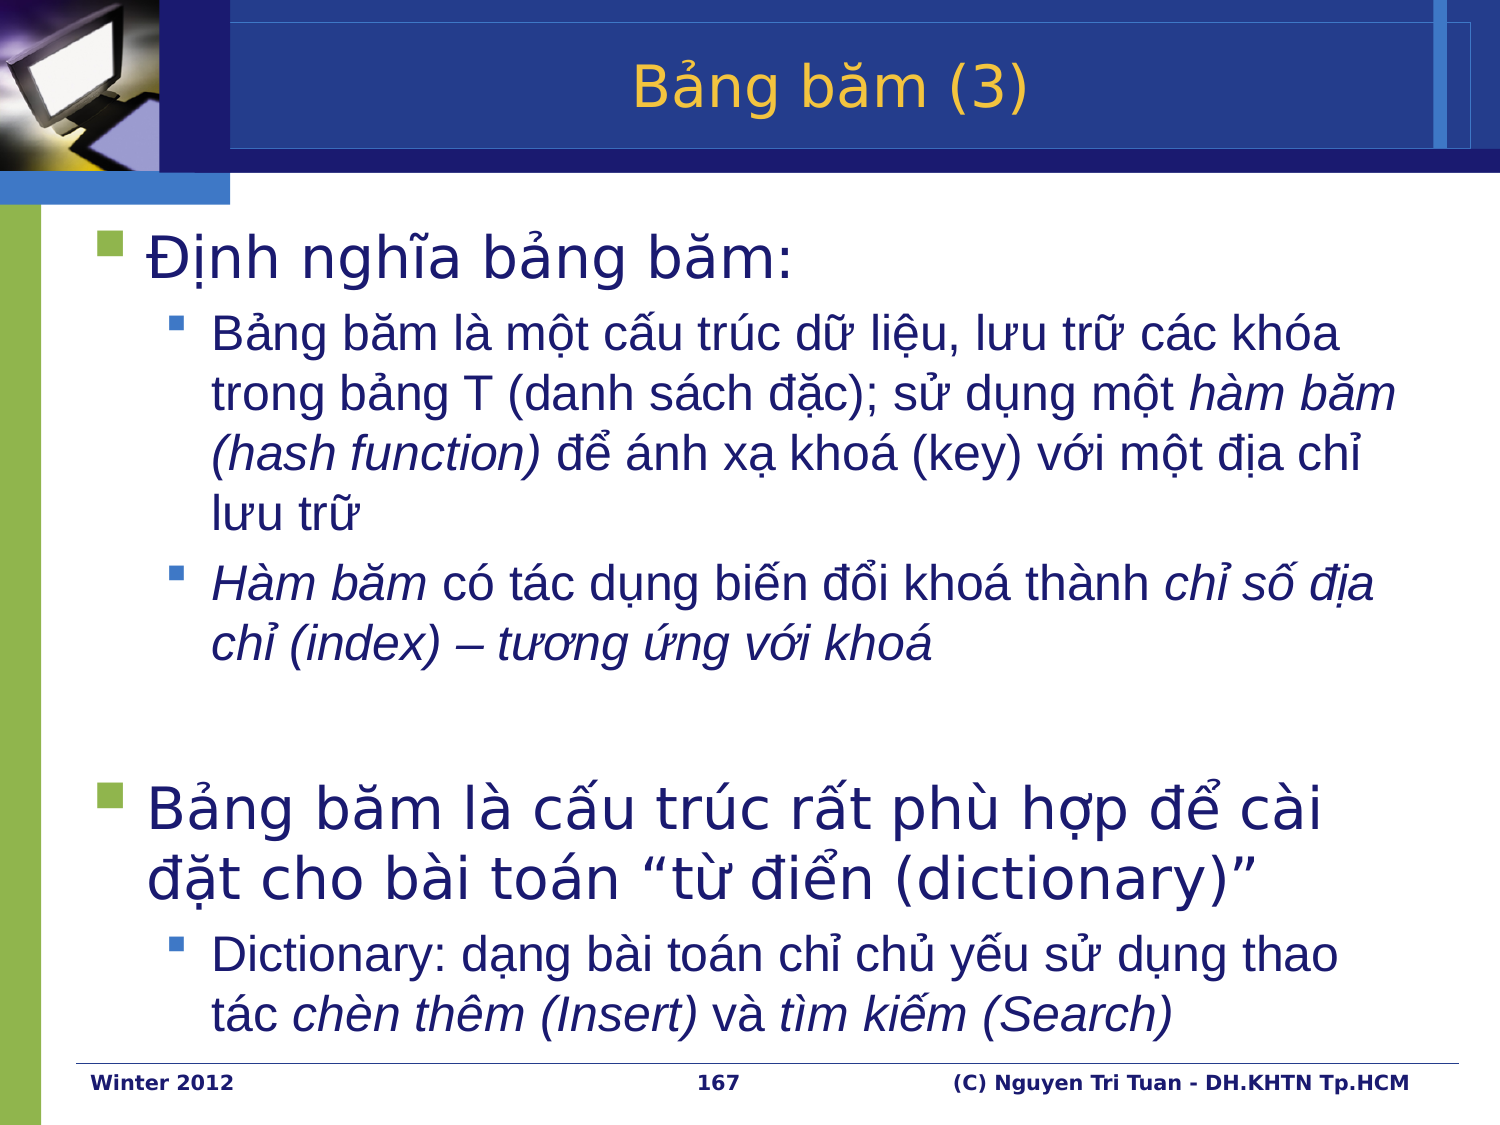

# Bảng băm (3)
Định nghĩa bảng băm:
Bảng băm là một cấu trúc dữ liệu, lưu trữ các khóa trong bảng T (danh sách đặc); sử dụng một hàm băm (hash function) để ánh xạ khoá (key) với một địa chỉ lưu trữ
Hàm băm có tác dụng biến đổi khoá thành chỉ số địa chỉ (index) – tương ứng với khoá

Bảng băm là cấu trúc rất phù hợp để cài đặt cho bài toán “từ điển (dictionary)”
Dictionary: dạng bài toán chỉ chủ yếu sử dụng thao tác chèn thêm (Insert) và tìm kiếm (Search)
Winter 2012
167
(C) Nguyen Tri Tuan - DH.KHTN Tp.HCM